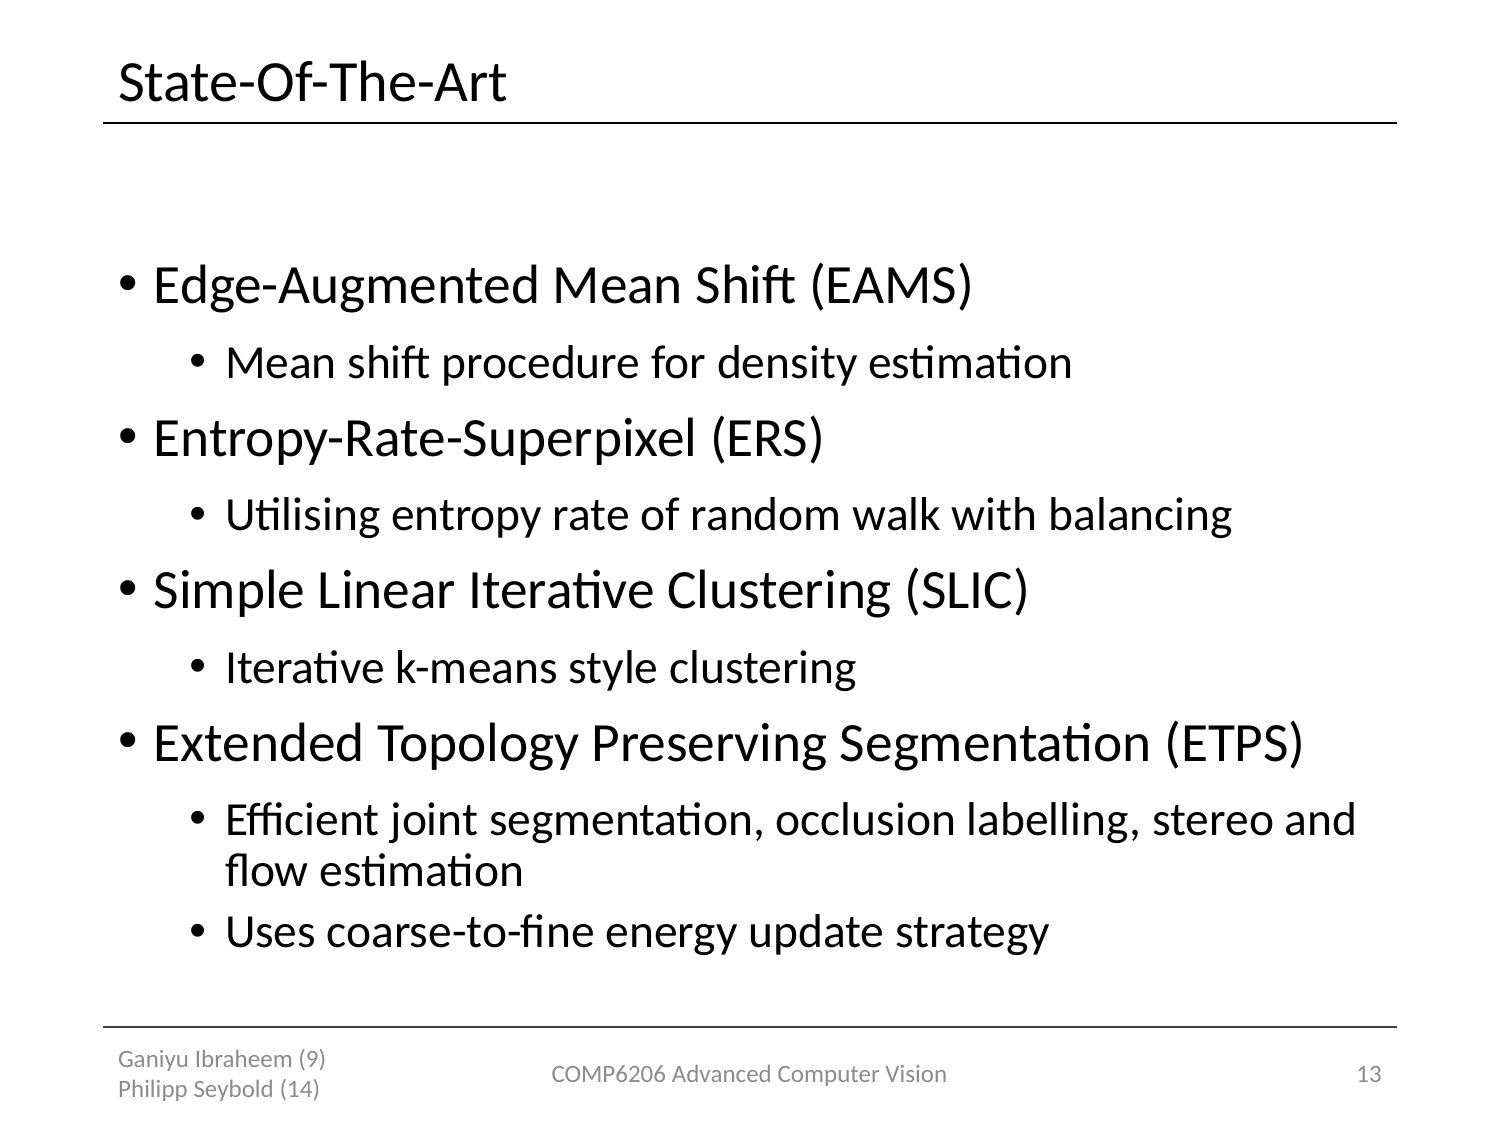

# State-Of-The-Art
Edge-Augmented Mean Shift (EAMS)
Mean shift procedure for density estimation
Entropy-Rate-Superpixel (ERS)
Utilising entropy rate of random walk with balancing
Simple Linear Iterative Clustering (SLIC)
Iterative k-means style clustering
Extended Topology Preserving Segmentation (ETPS)
Efficient joint segmentation, occlusion labelling, stereo and flow estimation
Uses coarse-to-fine energy update strategy
Ganiyu Ibraheem (9)  Philipp Seybold (14)
COMP6206 Advanced Computer Vision
13